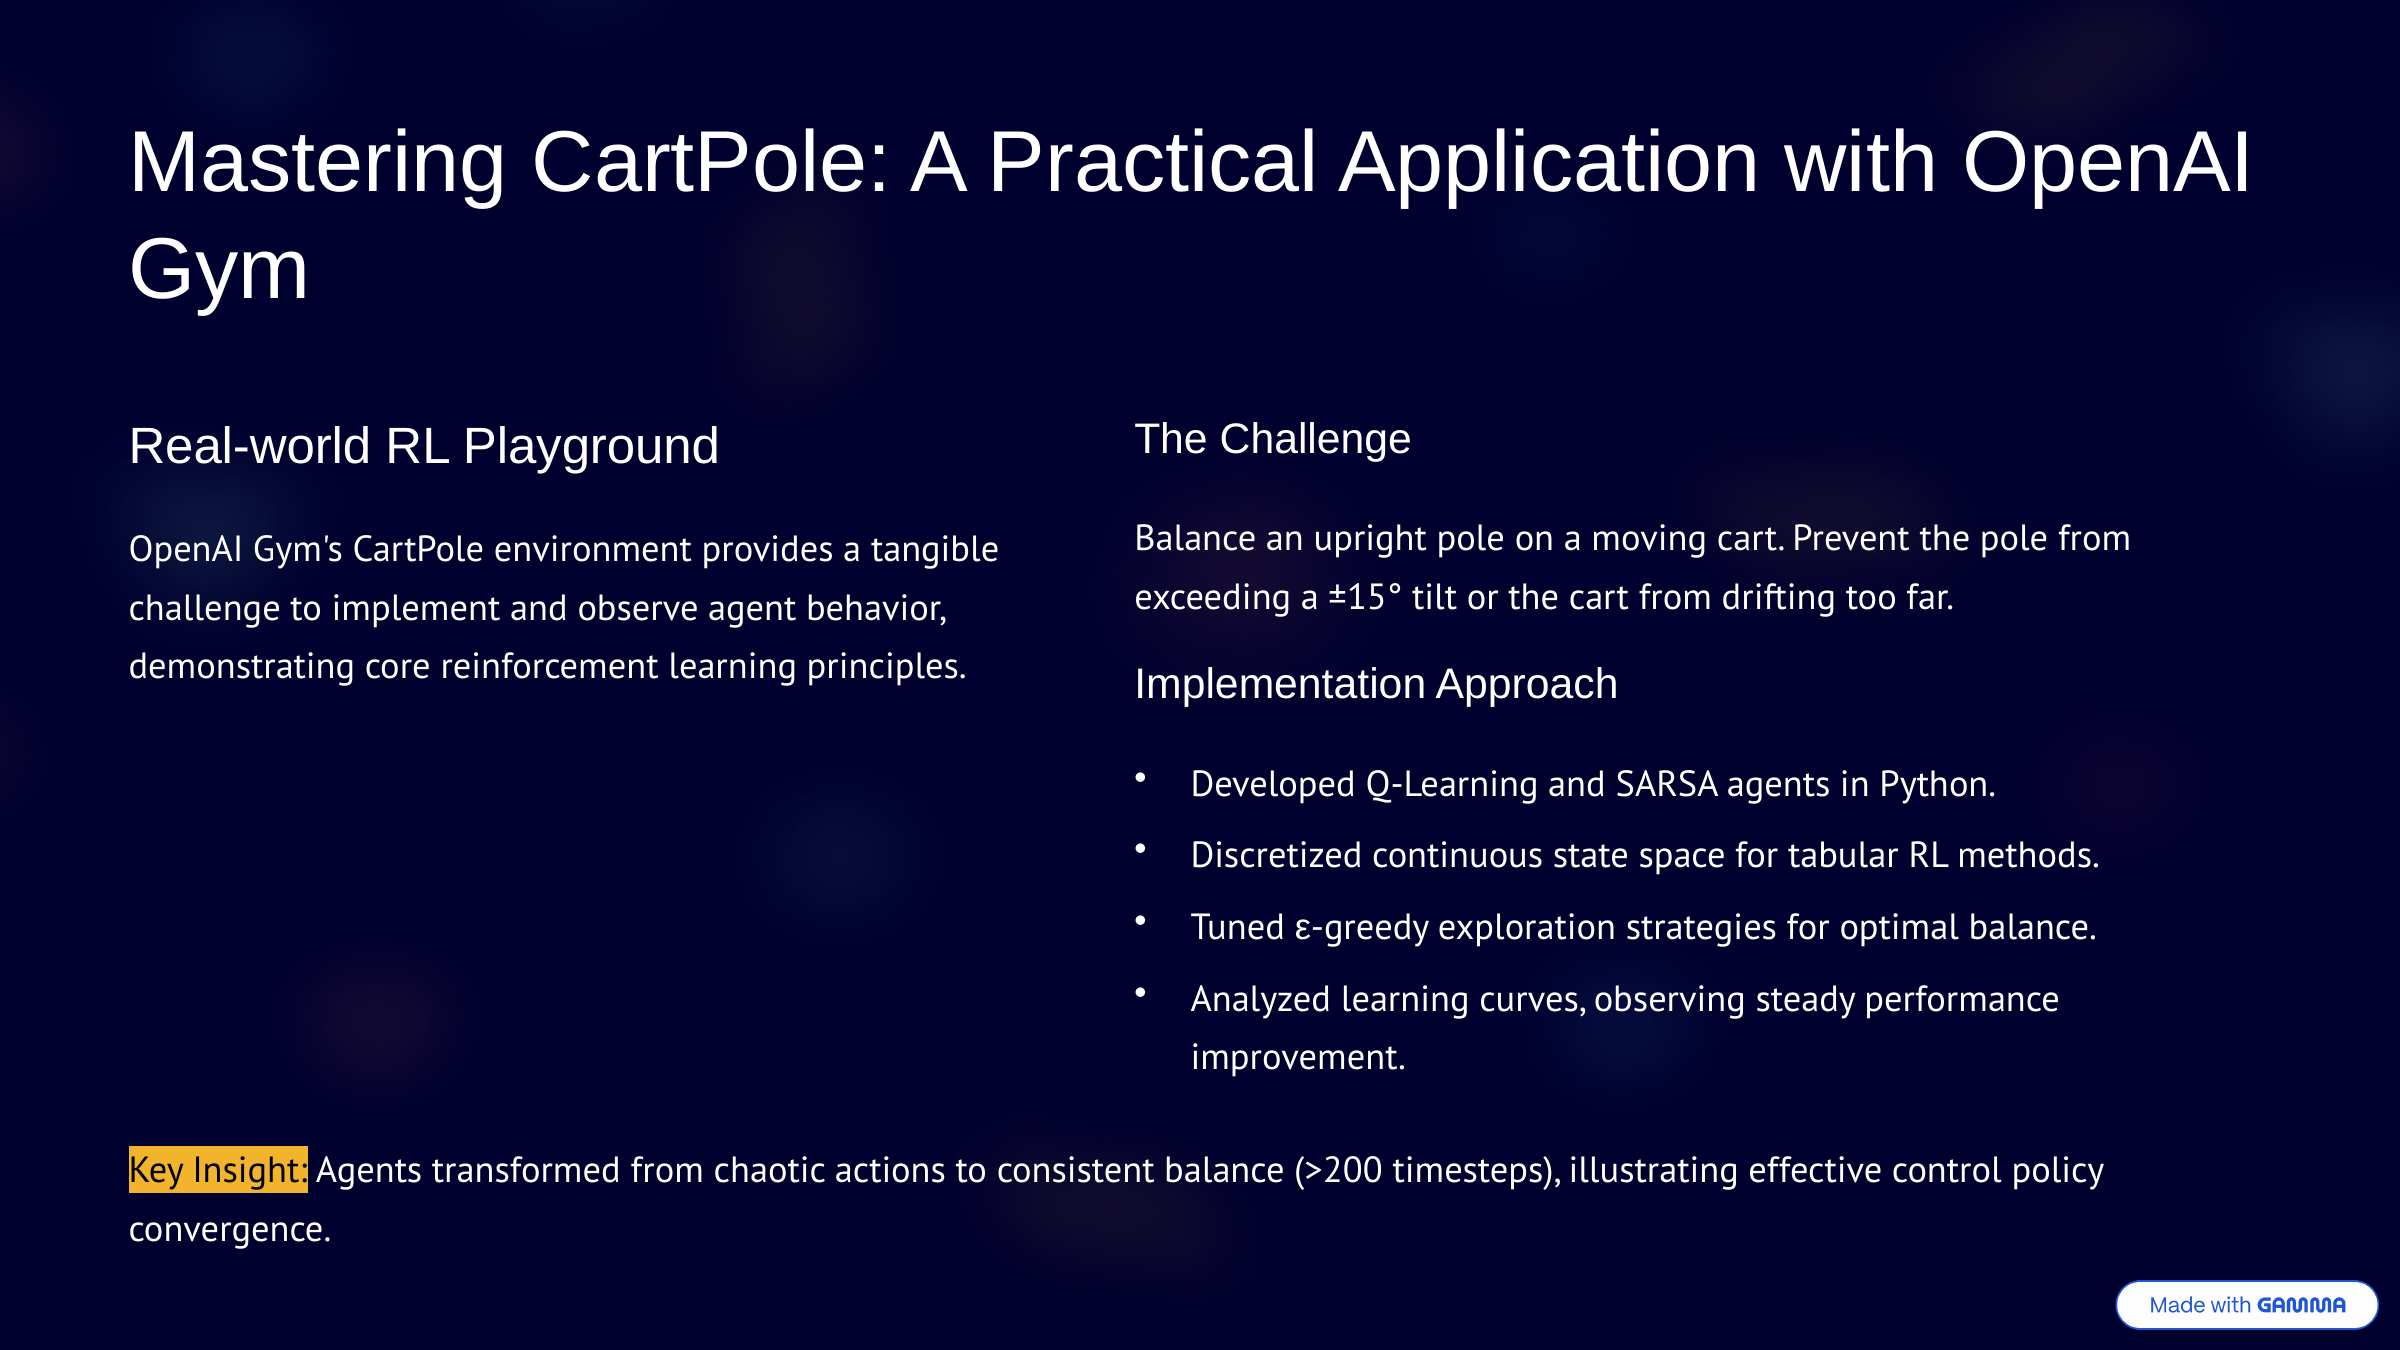

Mastering CartPole: A Practical Application with OpenAI Gym
Real-world RL Playground
The Challenge
Balance an upright pole on a moving cart. Prevent the pole from exceeding a ±15° tilt or the cart from drifting too far.
OpenAI Gym's CartPole environment provides a tangible challenge to implement and observe agent behavior, demonstrating core reinforcement learning principles.
Implementation Approach
Developed Q-Learning and SARSA agents in Python.
Discretized continuous state space for tabular RL methods.
Tuned ε-greedy exploration strategies for optimal balance.
Analyzed learning curves, observing steady performance improvement.
Key Insight: Agents transformed from chaotic actions to consistent balance (>200 timesteps), illustrating effective control policy convergence.